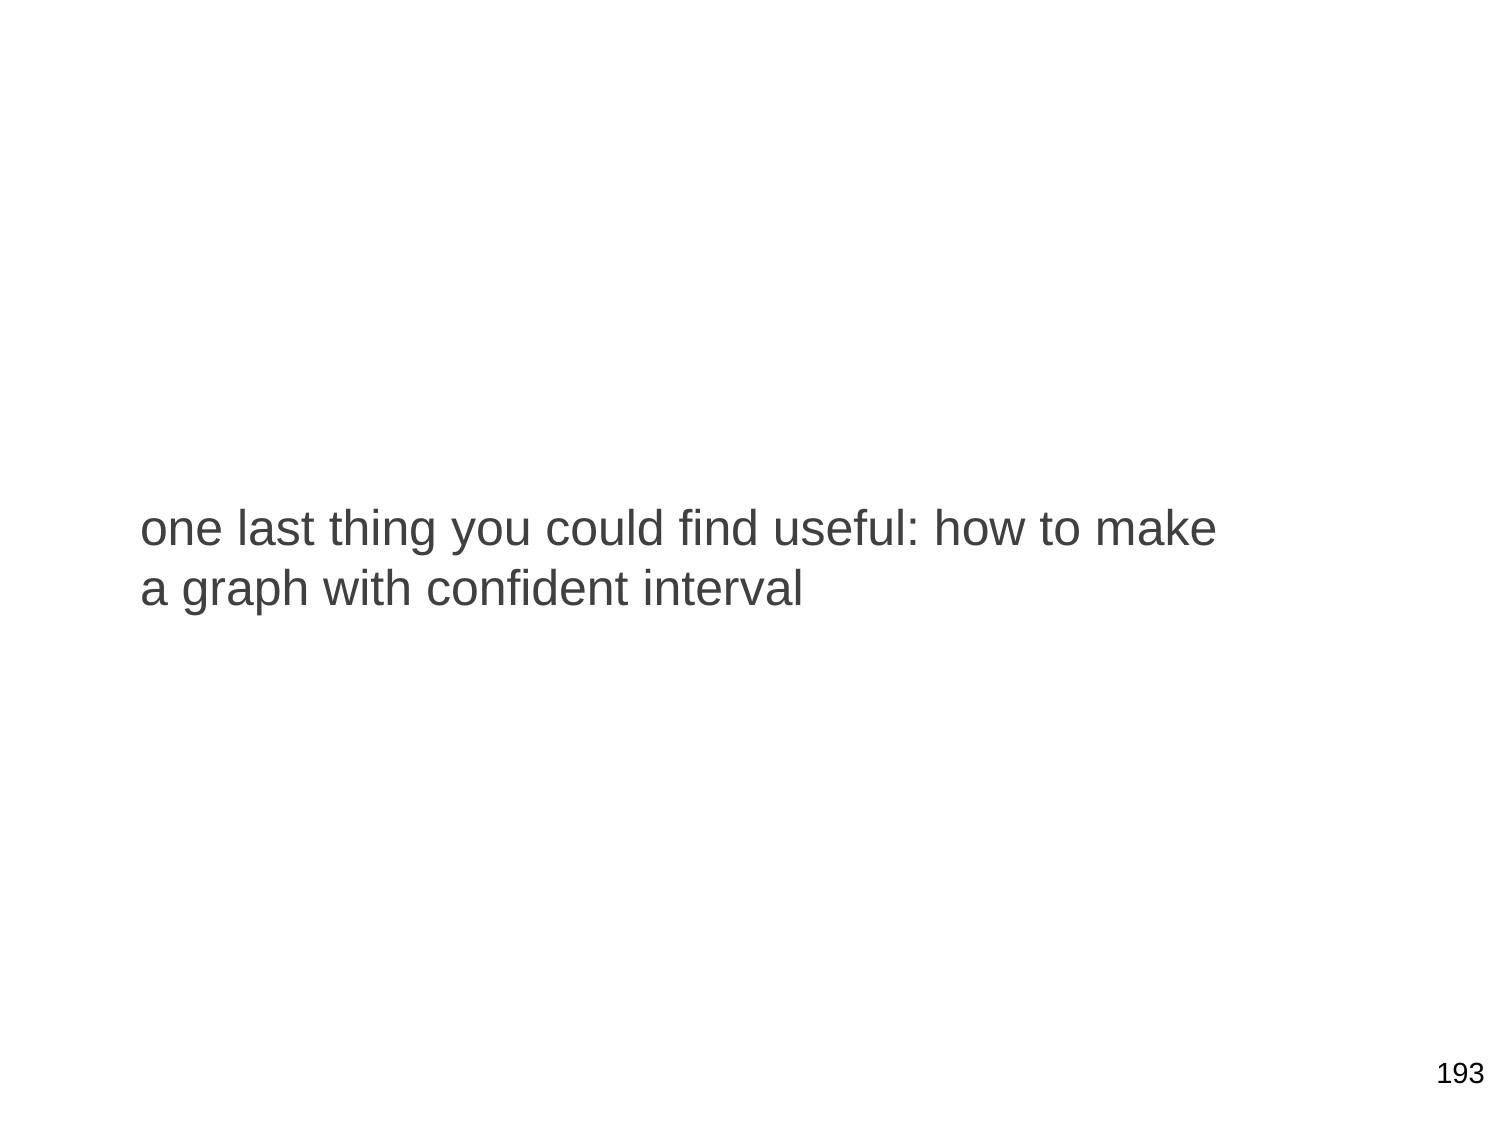

one last thing you could find useful: how to make a graph with confident interval

193